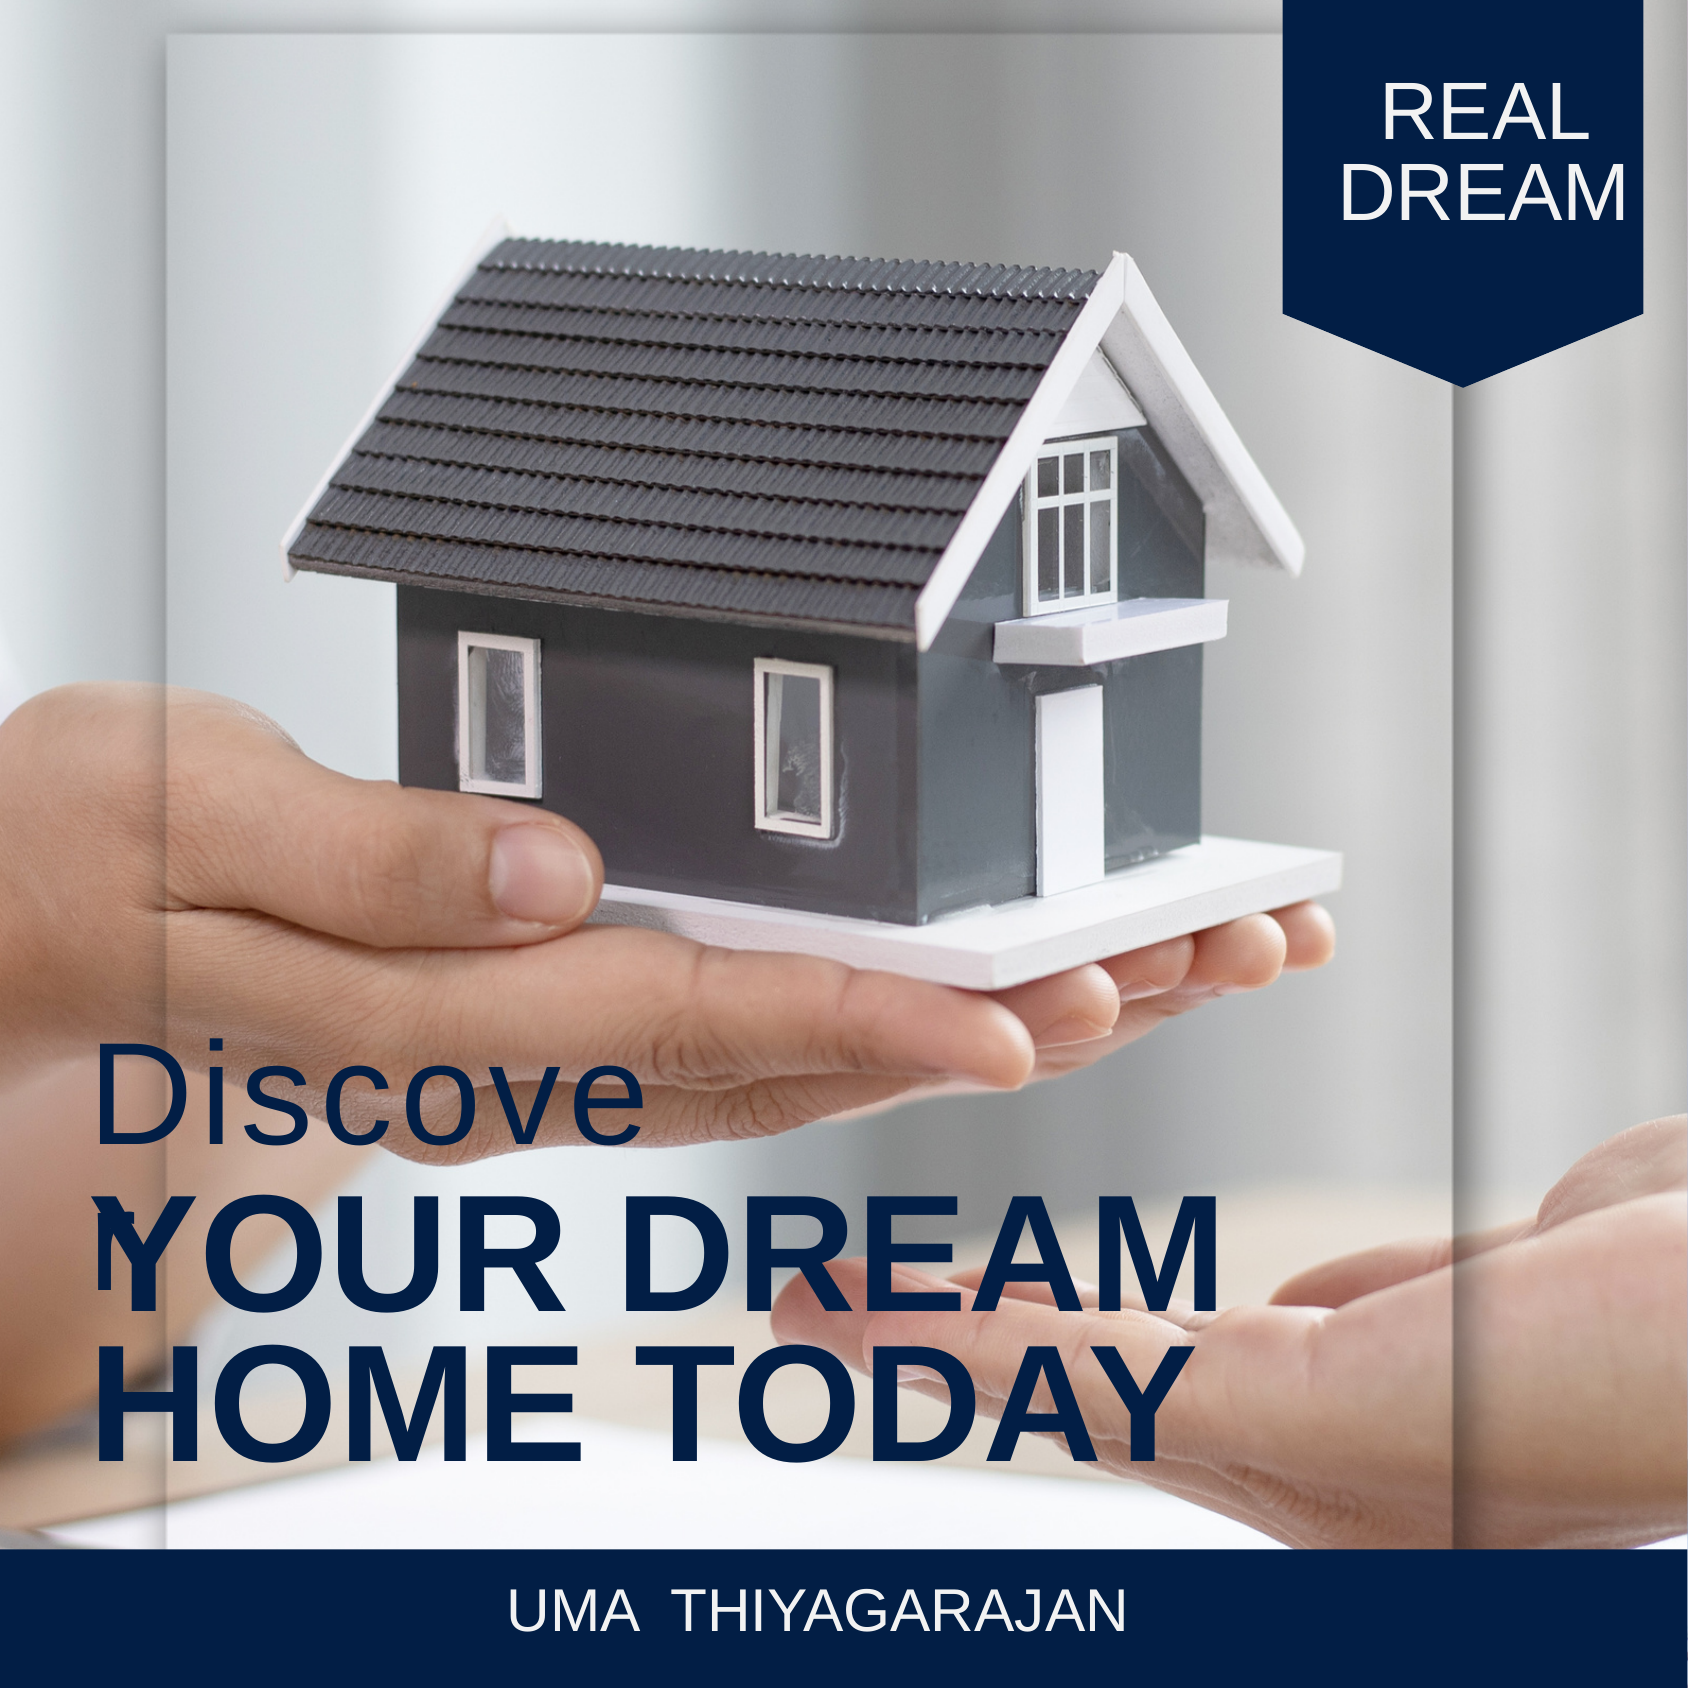

REAL DREAM
Discover
YOUR DREAM HOME TODAY

UMA  THIYAGARAJAN